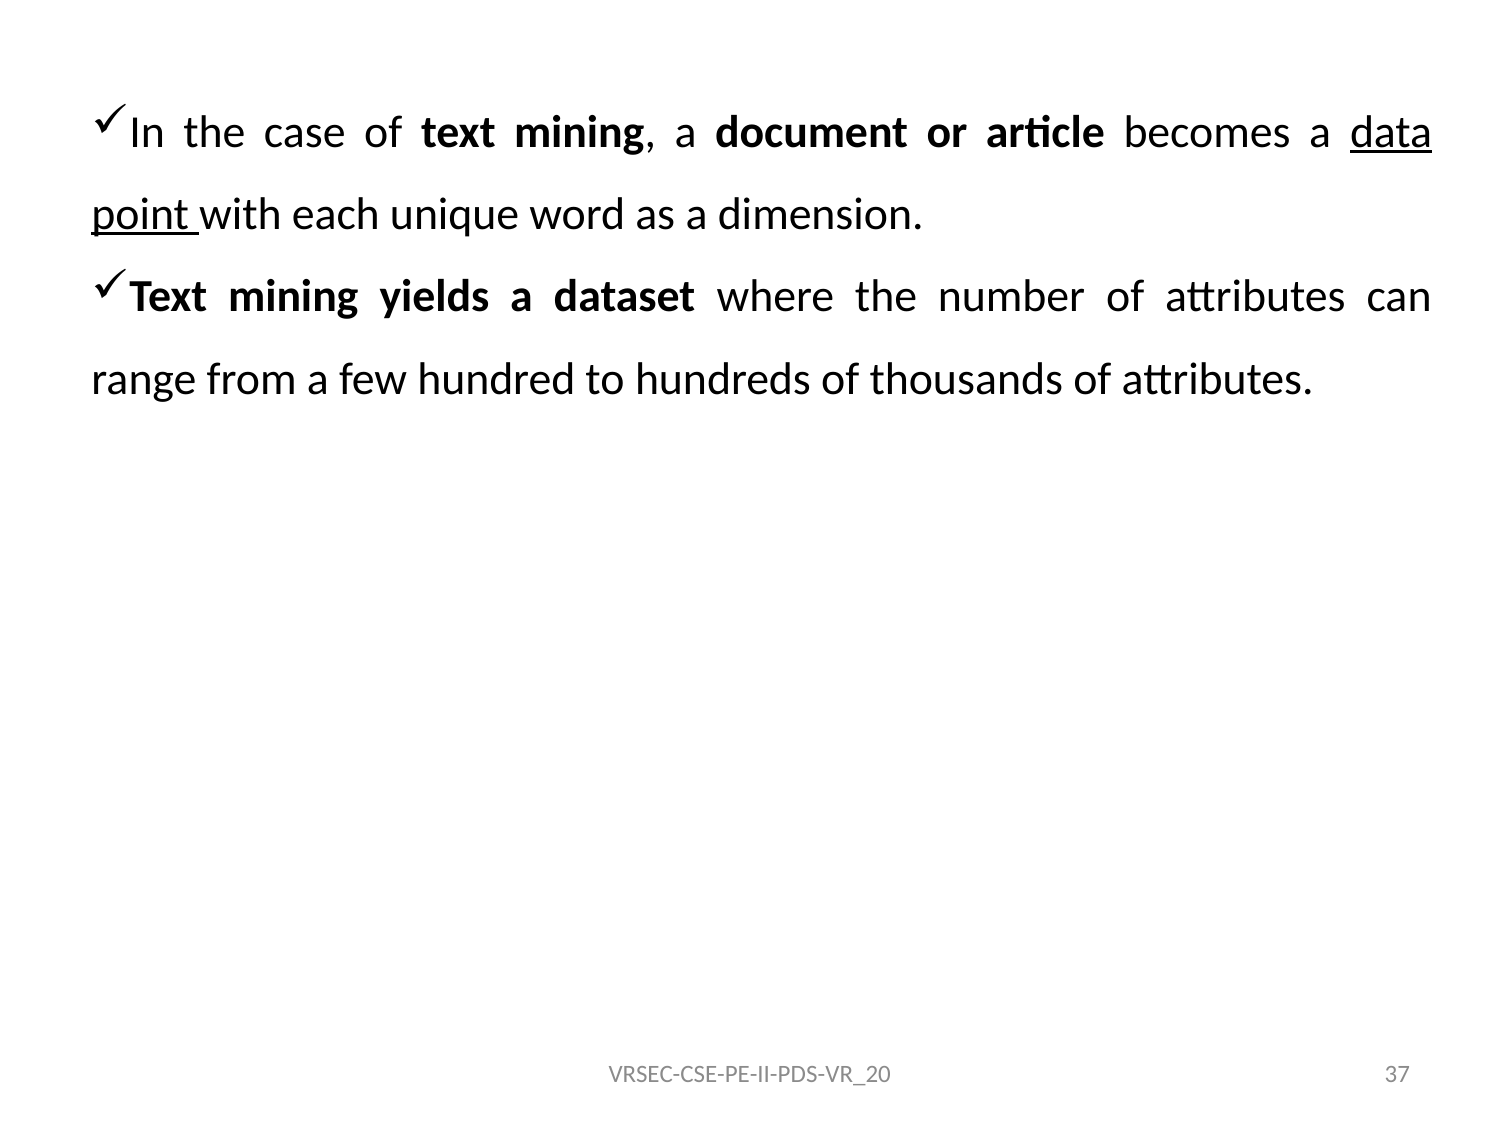

In the case of text mining, a document or article becomes a data point with each unique word as a dimension.
Text mining yields a dataset where the number of attributes can range from a few hundred to hundreds of thousands of attributes.
VRSEC-CSE-PE-II-PDS-VR_20
37